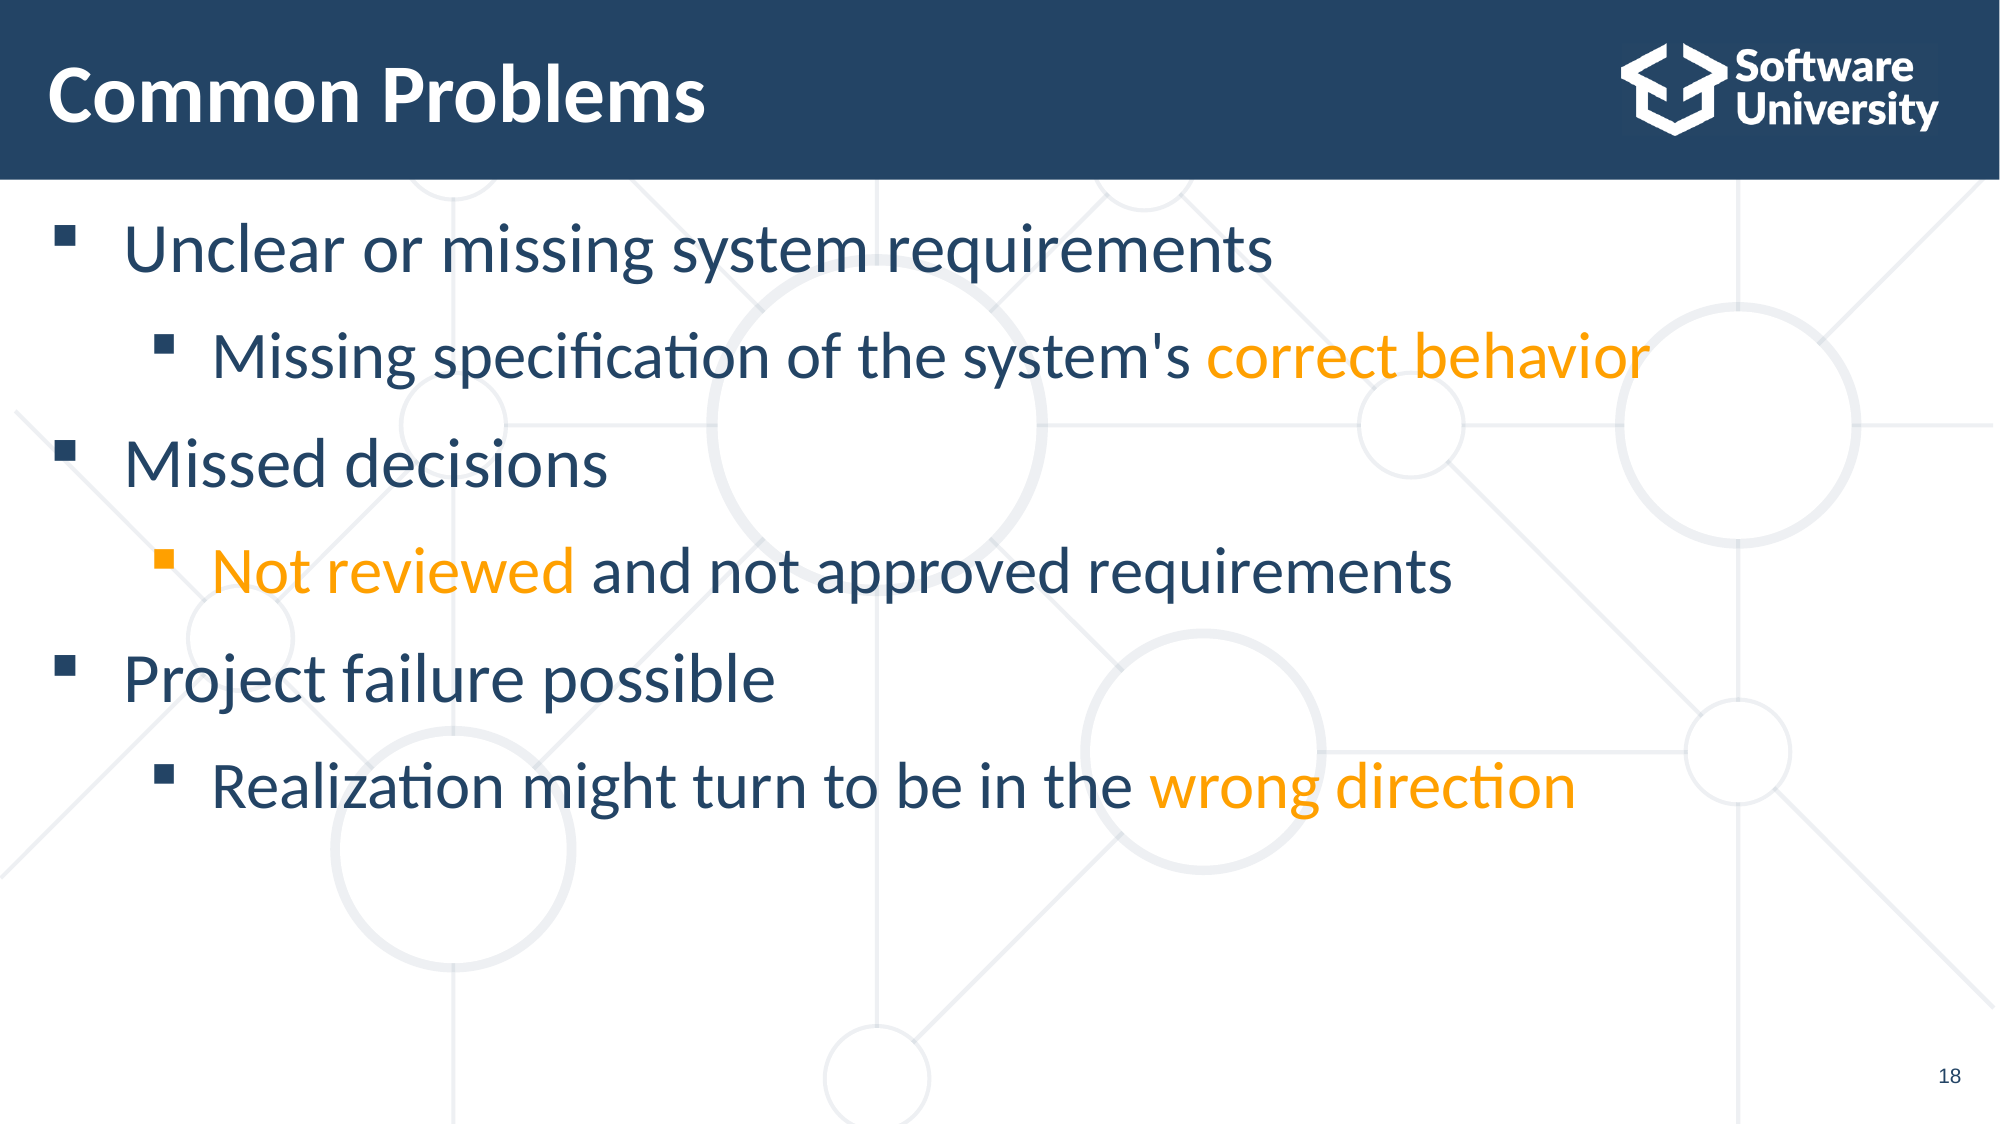

# Common Problems
Unclear or missing system requirements
Missing specification of the system's correct behavior
Missed decisions
Not reviewed and not approved requirements
Project failure possible
Realization might turn to be in the wrong direction
18